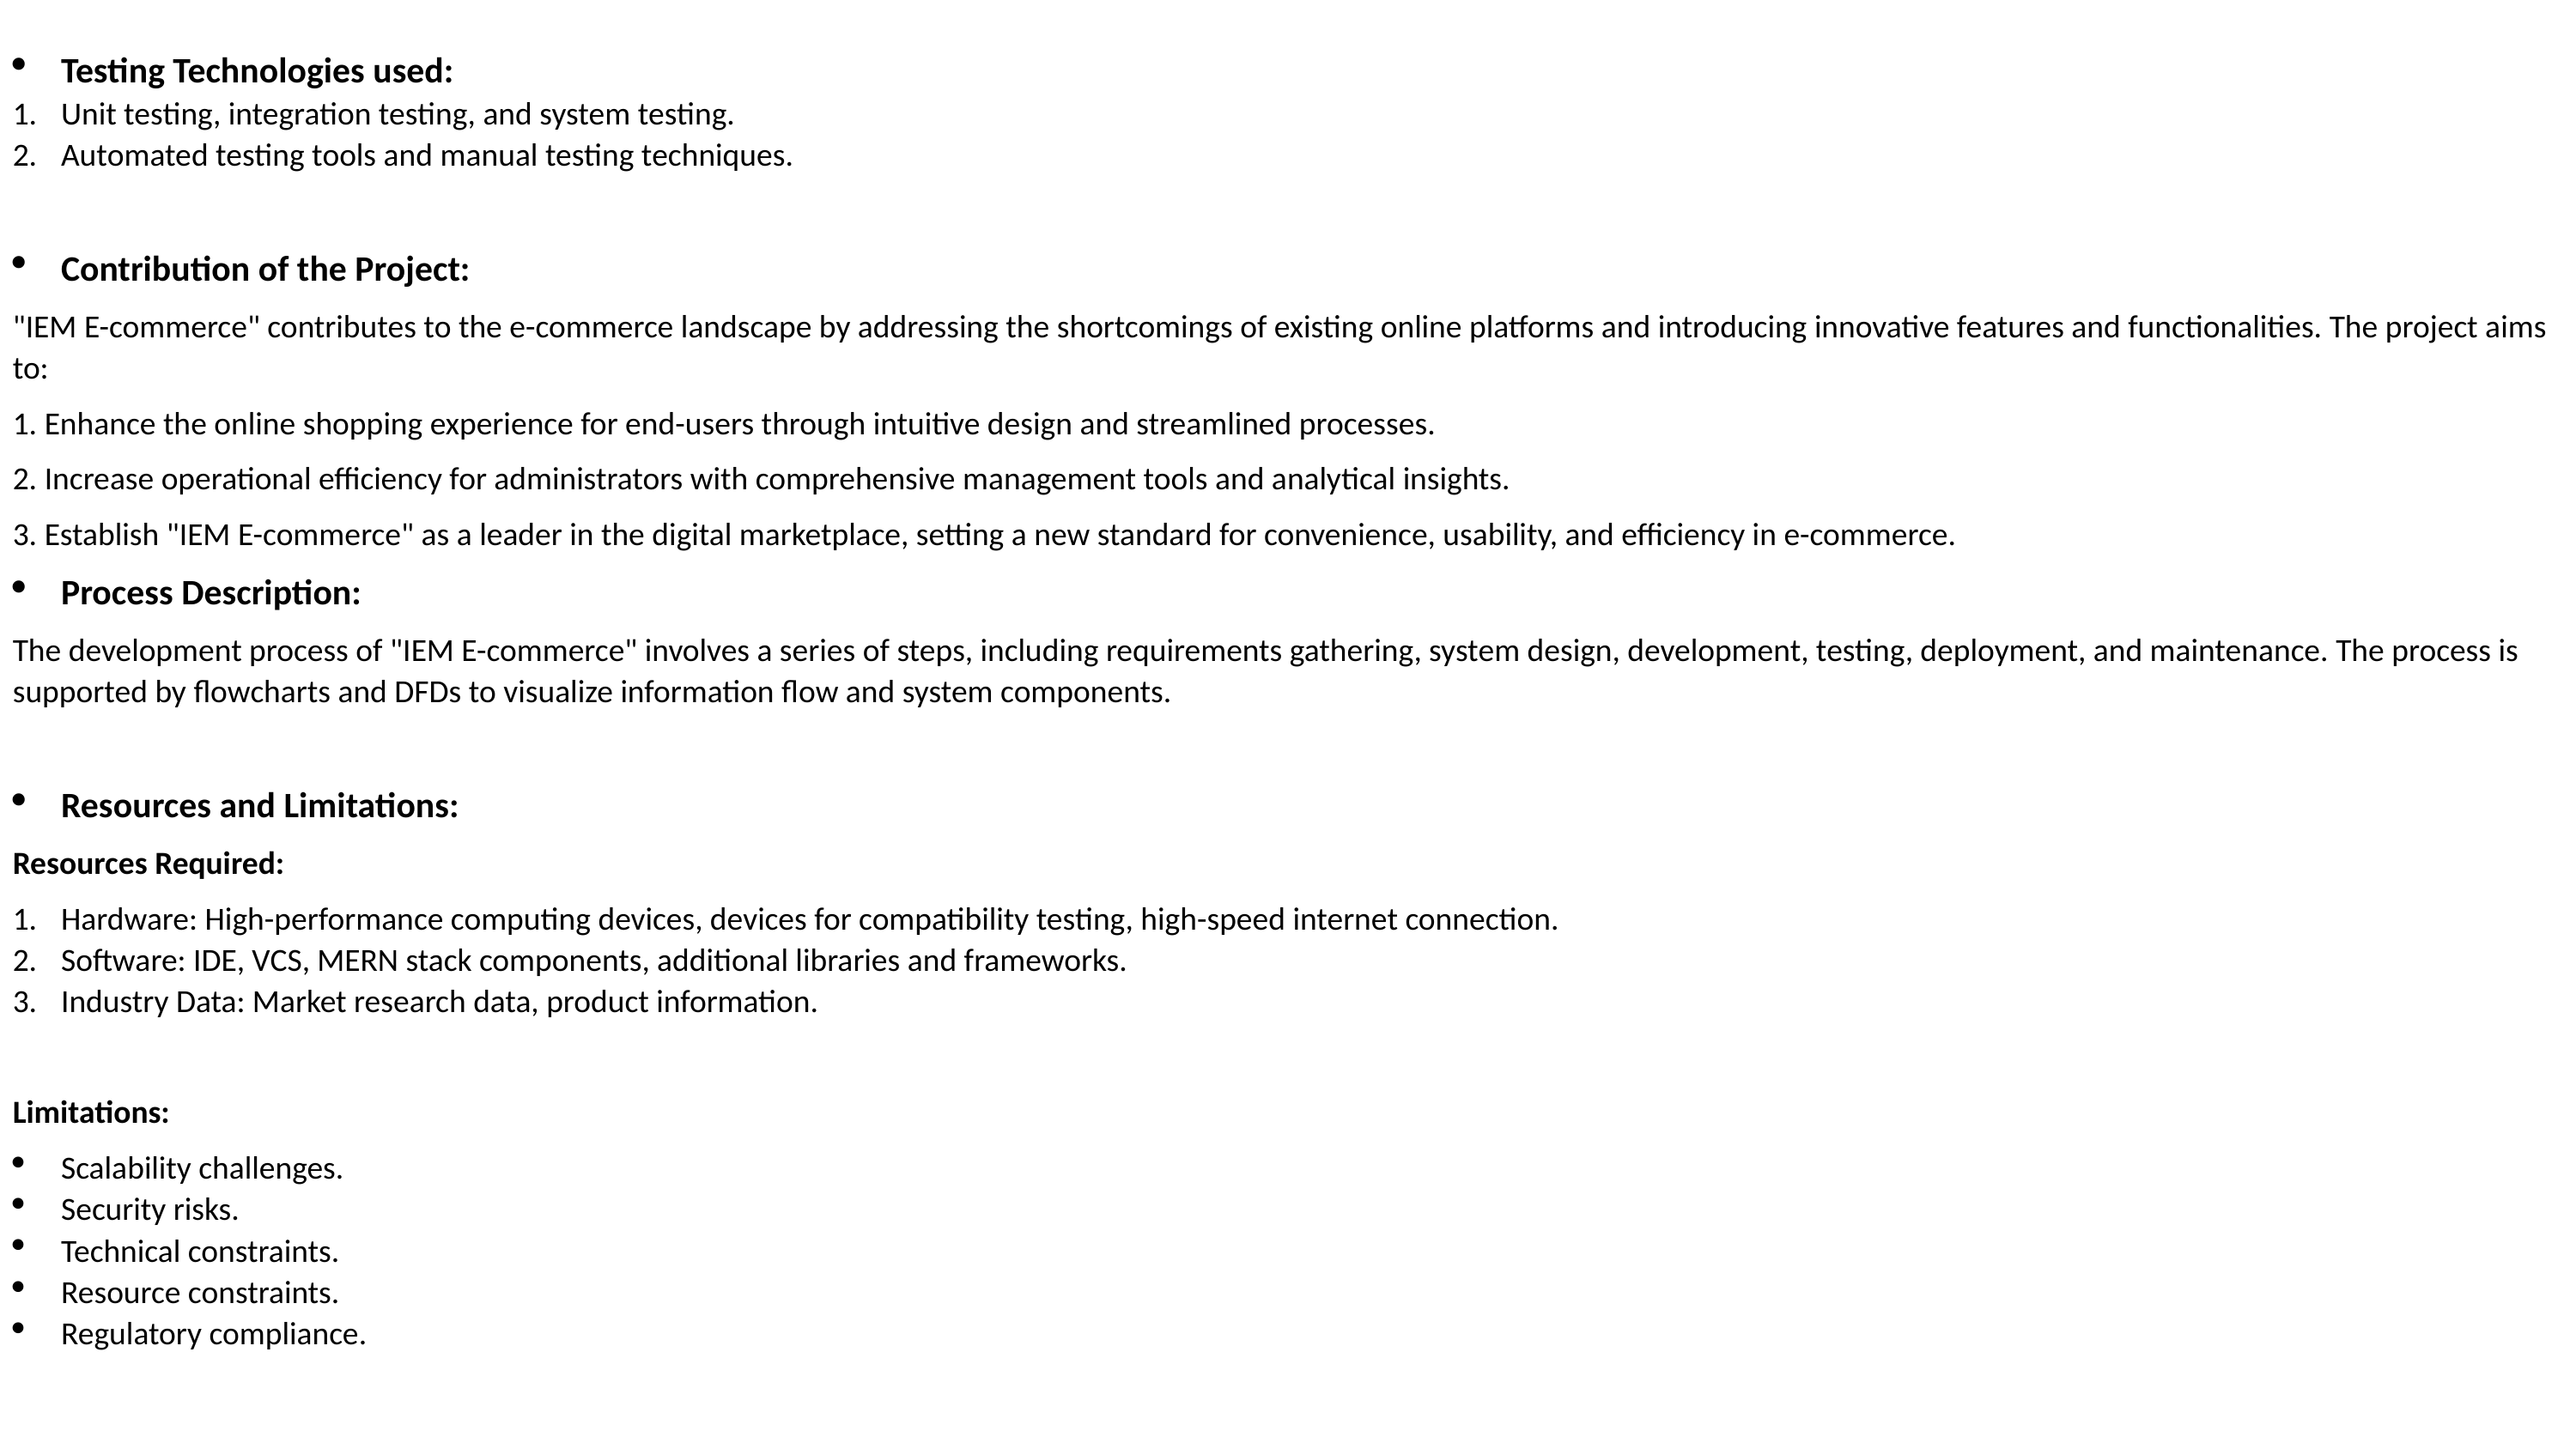

Testing Technologies used:
Unit testing, integration testing, and system testing.
Automated testing tools and manual testing techniques.

Contribution of the Project:
"IEM E-commerce" contributes to the e-commerce landscape by addressing the shortcomings of existing online platforms and introducing innovative features and functionalities. The project aims to:
1. Enhance the online shopping experience for end-users through intuitive design and streamlined processes.
2. Increase operational efficiency for administrators with comprehensive management tools and analytical insights.
3. Establish "IEM E-commerce" as a leader in the digital marketplace, setting a new standard for convenience, usability, and efficiency in e-commerce.
Process Description:
The development process of "IEM E-commerce" involves a series of steps, including requirements gathering, system design, development, testing, deployment, and maintenance. The process is supported by flowcharts and DFDs to visualize information flow and system components.

Resources and Limitations:
Resources Required:
Hardware: High-performance computing devices, devices for compatibility testing, high-speed internet connection.
Software: IDE, VCS, MERN stack components, additional libraries and frameworks.
Industry Data: Market research data, product information.

Limitations:
Scalability challenges.
Security risks.
Technical constraints.
Resource constraints.
Regulatory compliance.